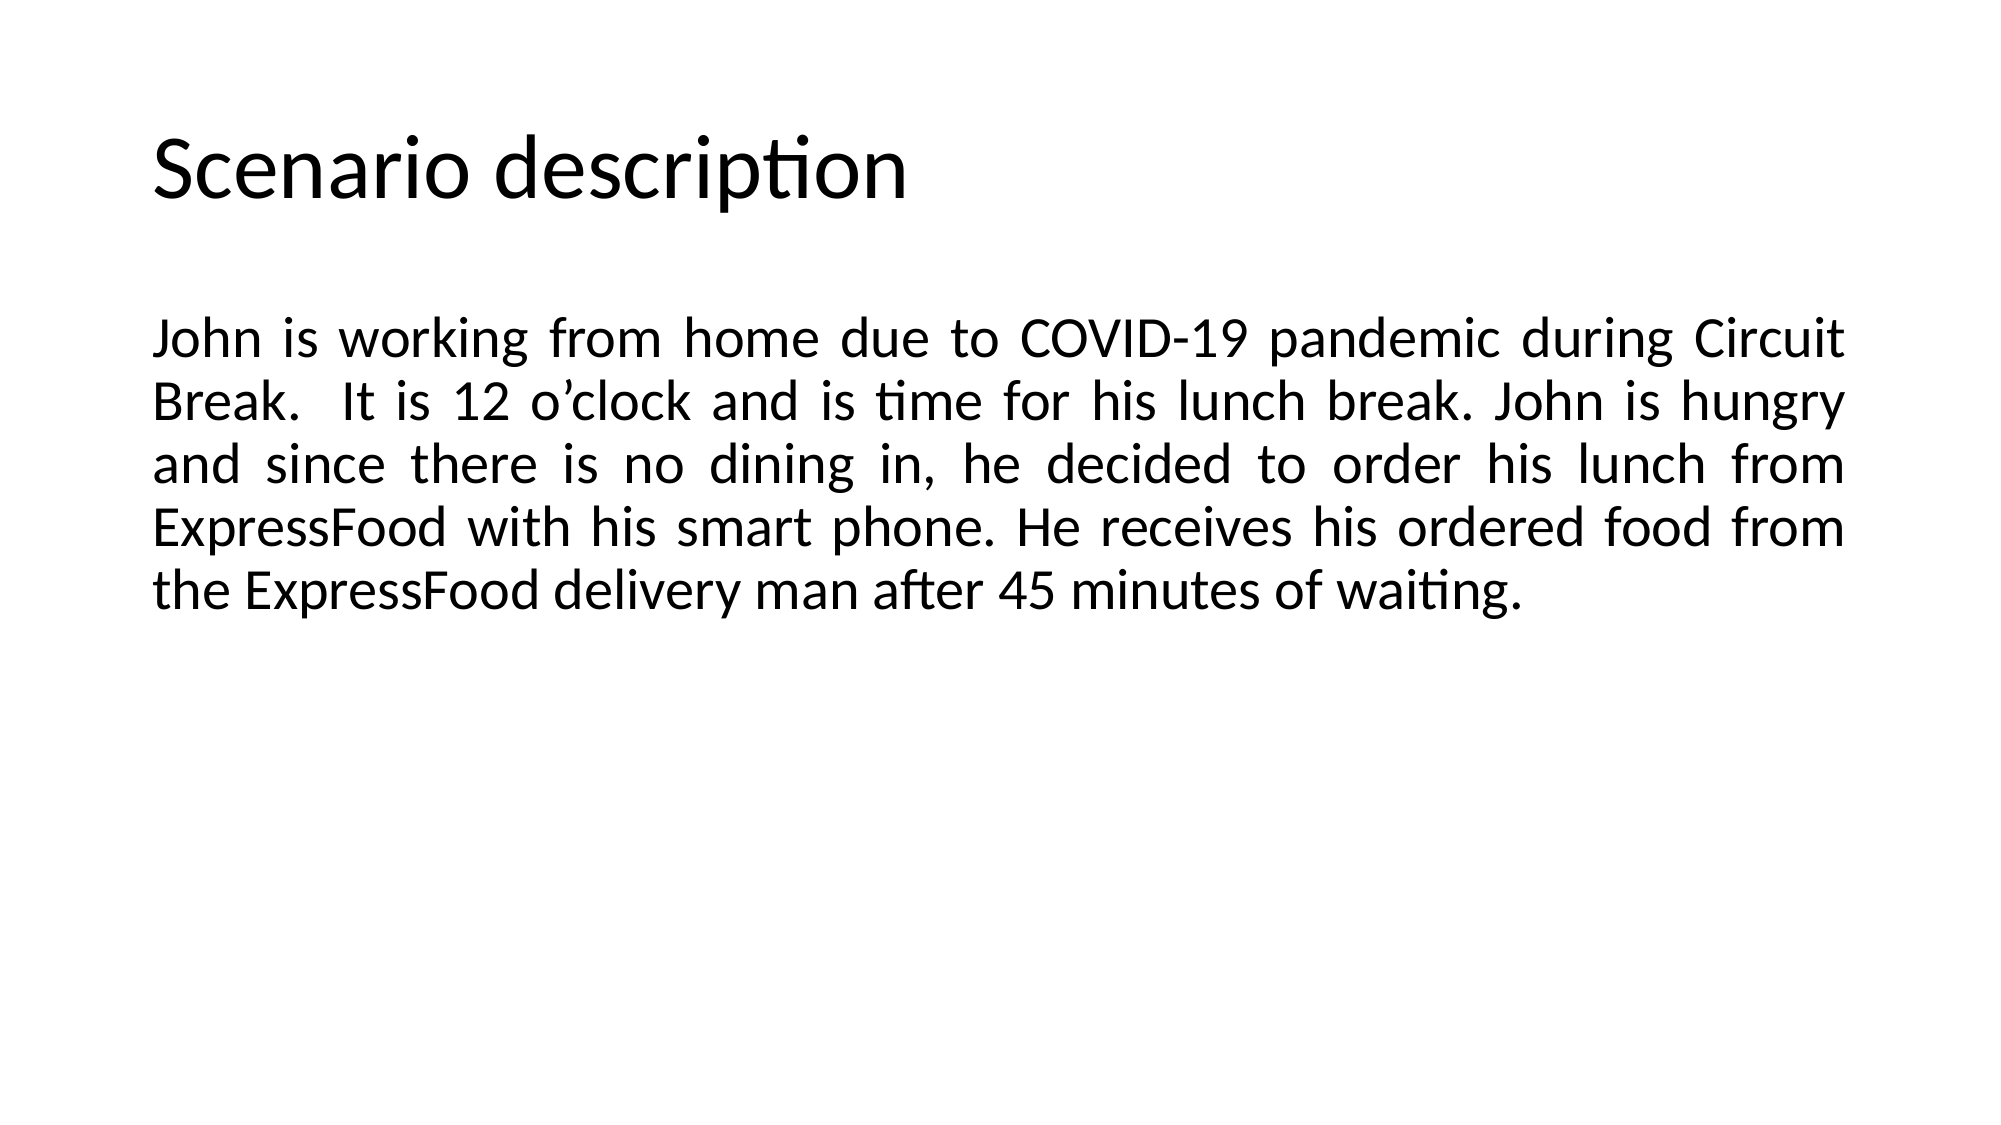

# Scenario description
John is working from home due to COVID-19 pandemic during Circuit Break.  It is 12 o’clock and is time for his lunch break. John is hungry and since there is no dining in, he decided to order his lunch from ExpressFood with his smart phone. He receives his ordered food from the ExpressFood delivery man after 45 minutes of waiting.